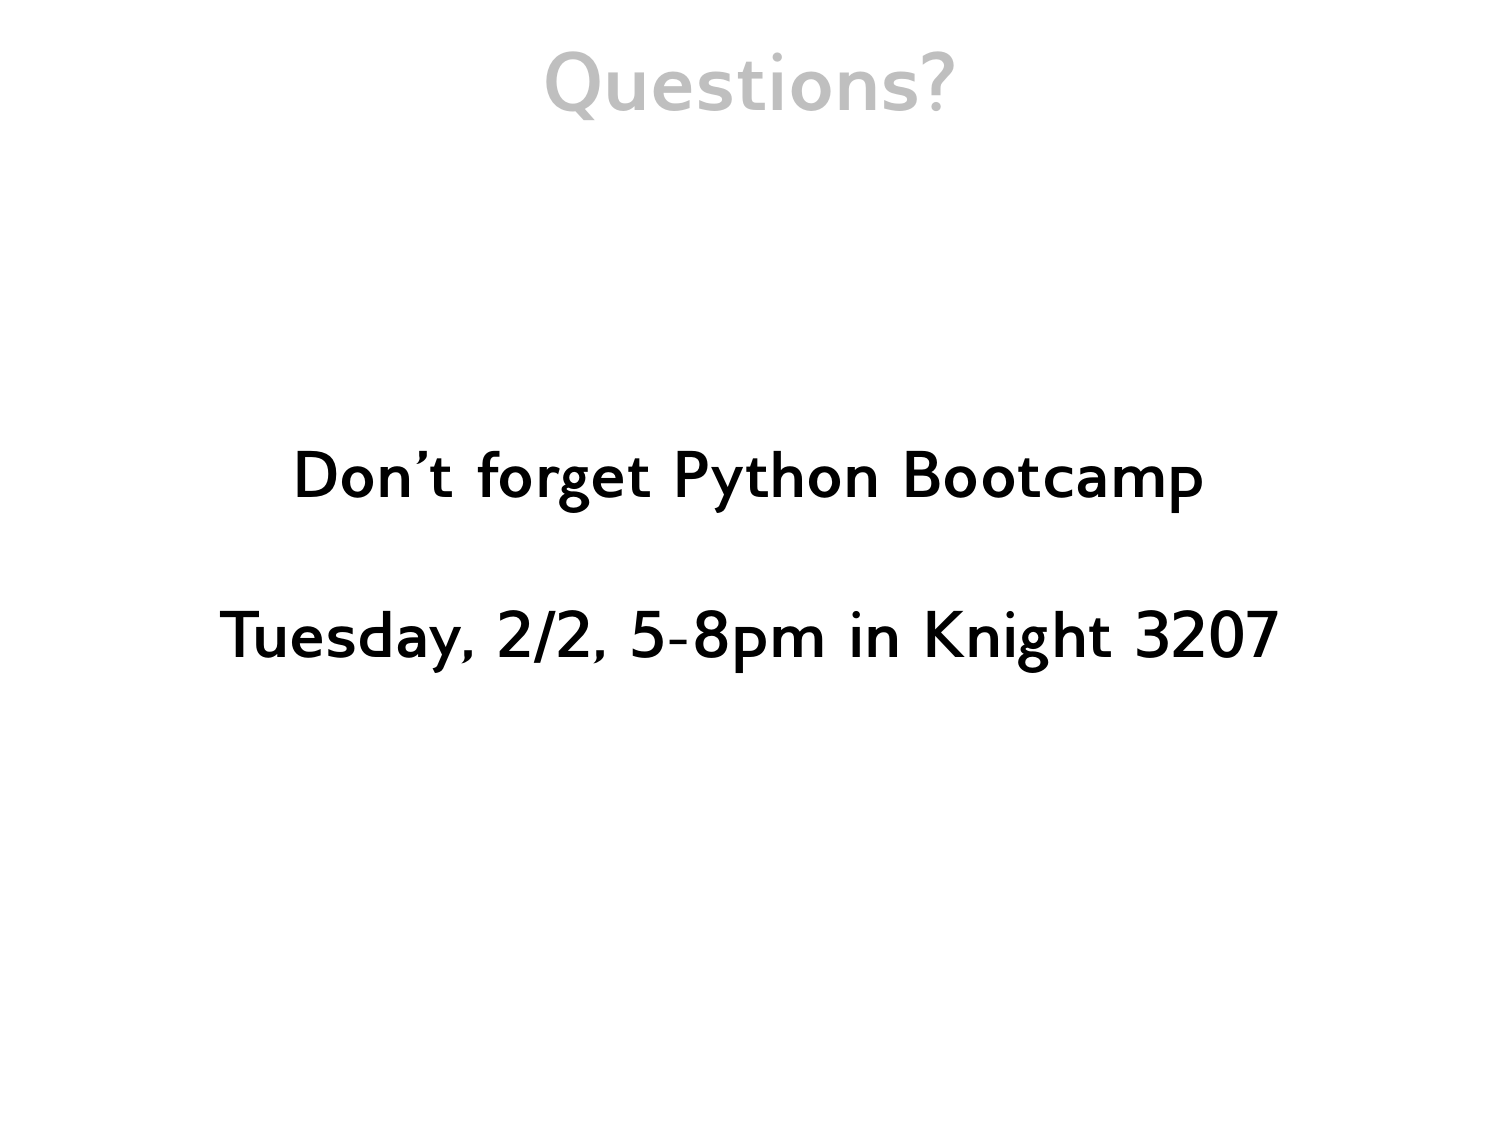

# Questions?

Don’t forget Python Bootcamp

Tuesday, 2/2, 5-8pm in Knight 3207